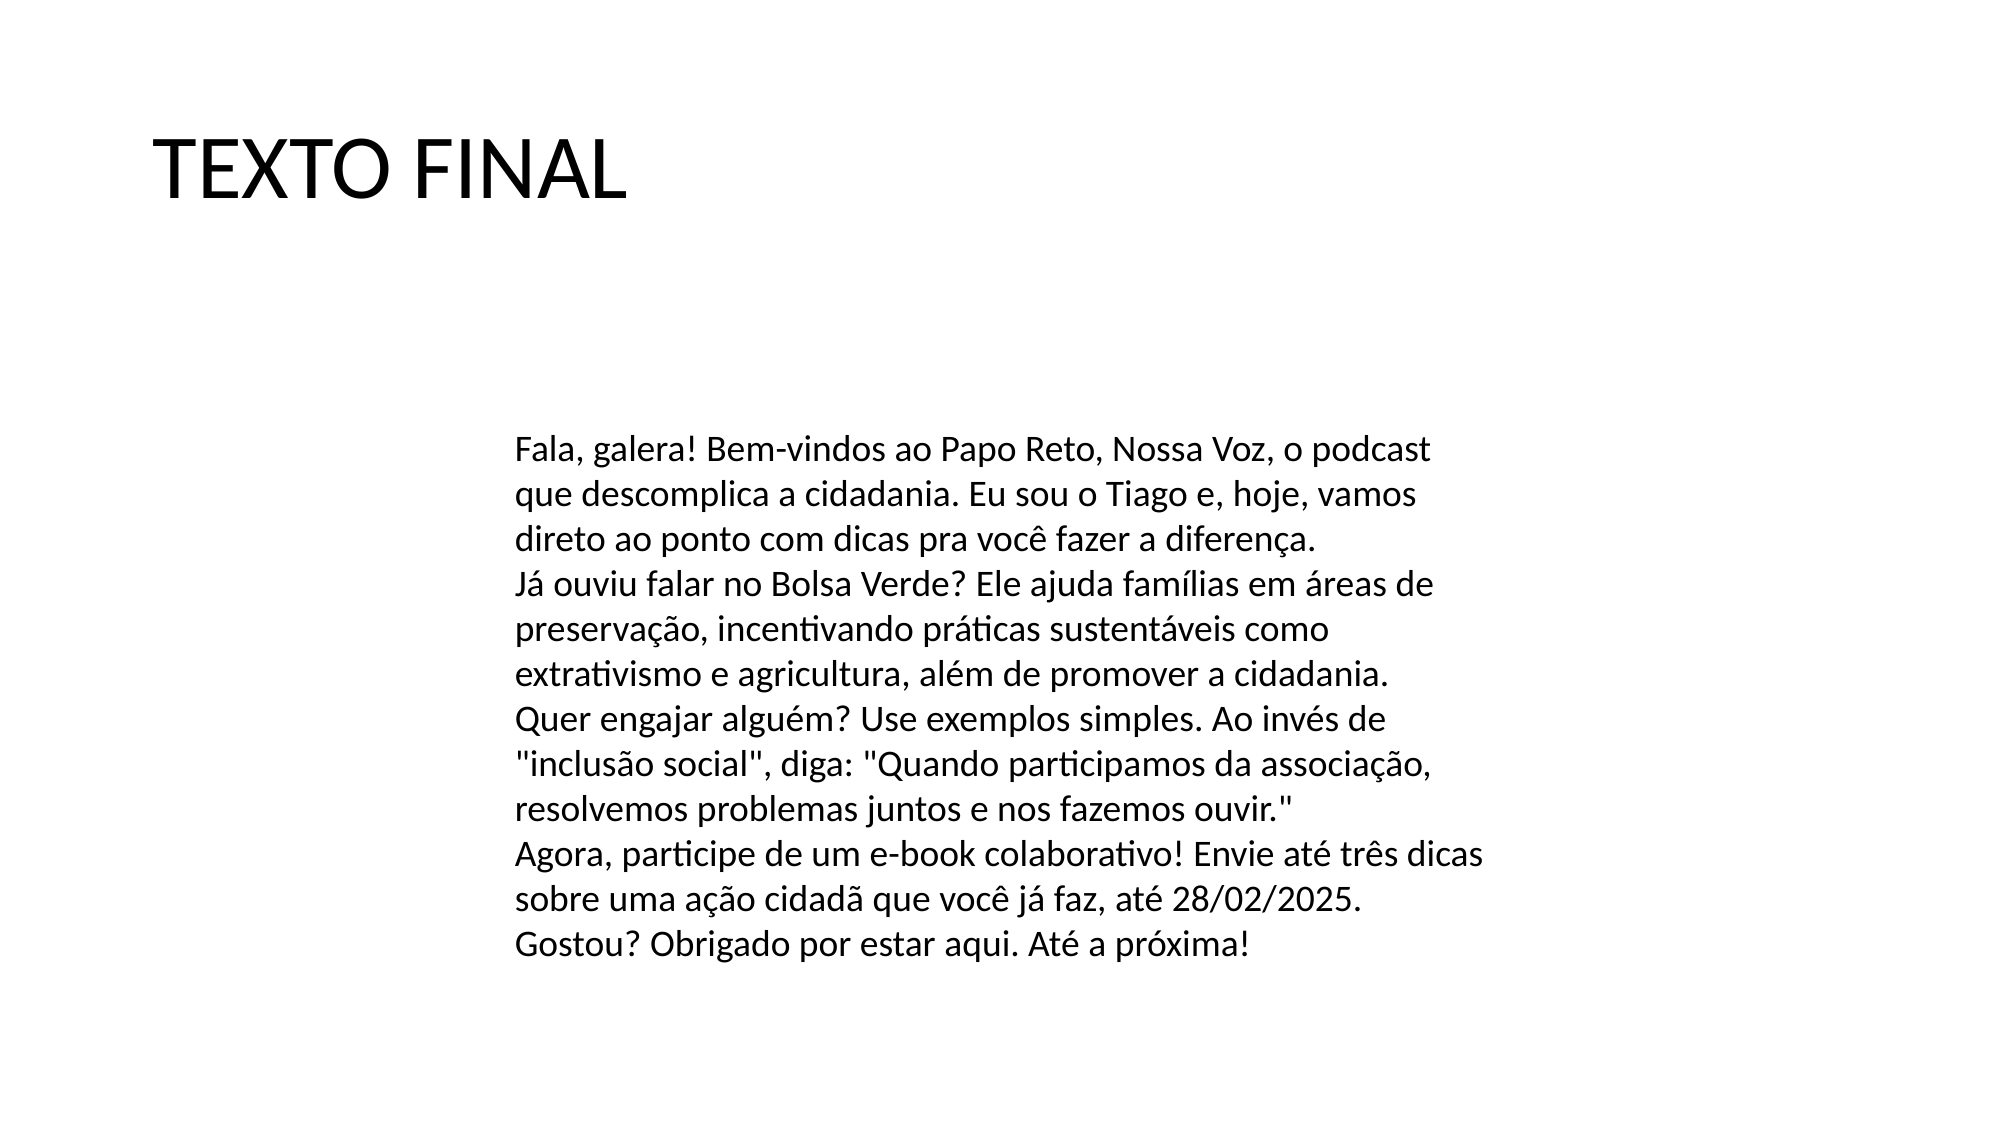

# TEXTO FINAL
Fala, galera! Bem-vindos ao Papo Reto, Nossa Voz, o podcast que descomplica a cidadania. Eu sou o Tiago e, hoje, vamos direto ao ponto com dicas pra você fazer a diferença.
Já ouviu falar no Bolsa Verde? Ele ajuda famílias em áreas de preservação, incentivando práticas sustentáveis como extrativismo e agricultura, além de promover a cidadania.
Quer engajar alguém? Use exemplos simples. Ao invés de "inclusão social", diga: "Quando participamos da associação, resolvemos problemas juntos e nos fazemos ouvir."
Agora, participe de um e-book colaborativo! Envie até três dicas sobre uma ação cidadã que você já faz, até 28/02/2025.
Gostou? Obrigado por estar aqui. Até a próxima!